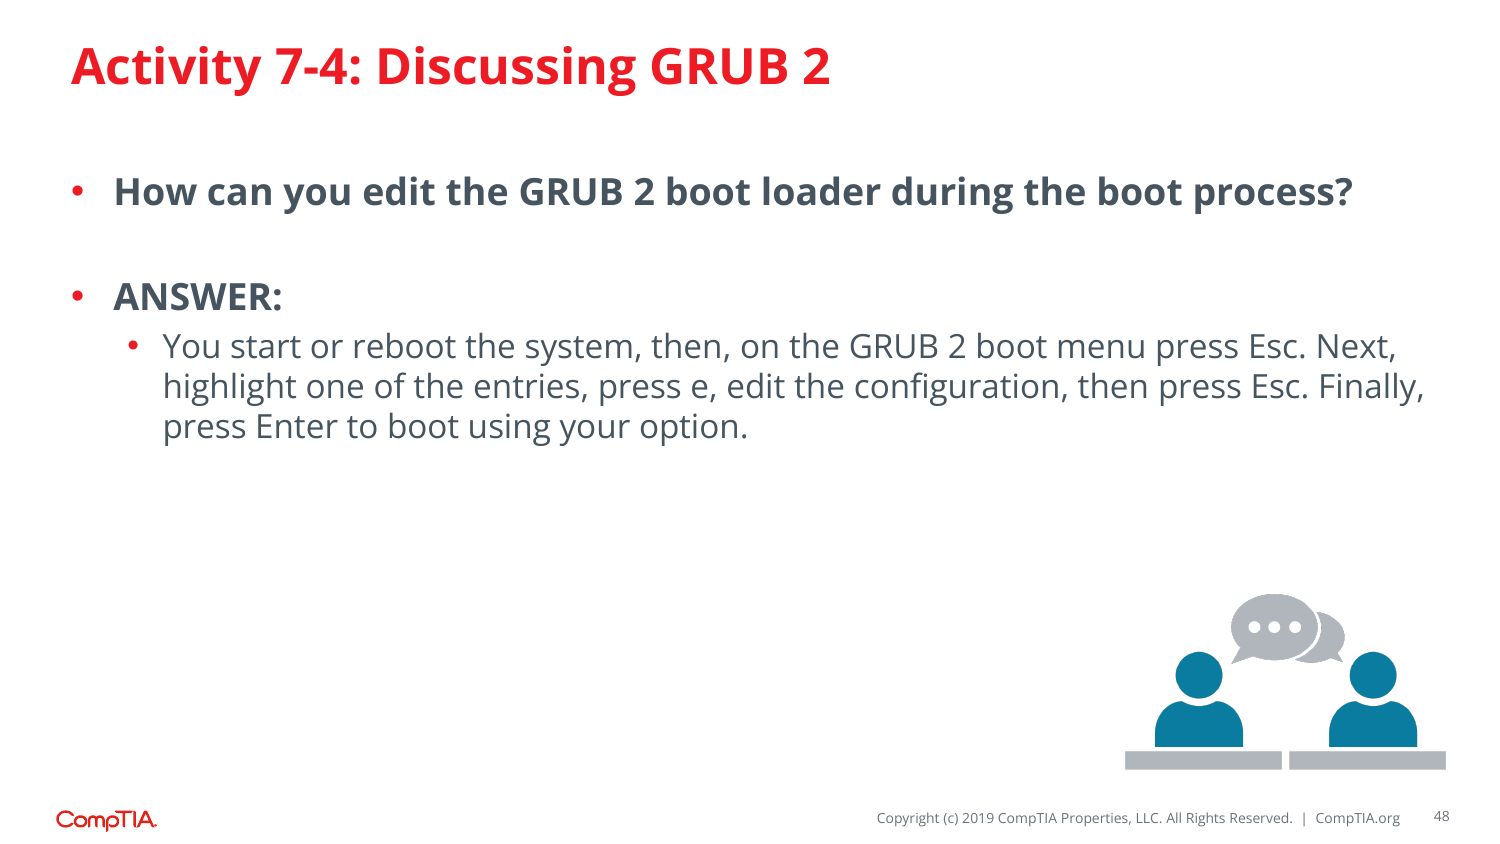

# Activity 7-4: Discussing GRUB 2
How can you edit the GRUB 2 boot loader during the boot process?

ANSWER:
You start or reboot the system, then, on the GRUB 2 boot menu press Esc. Next, highlight one of the entries, press e, edit the configuration, then press Esc. Finally, press Enter to boot using your option.

48